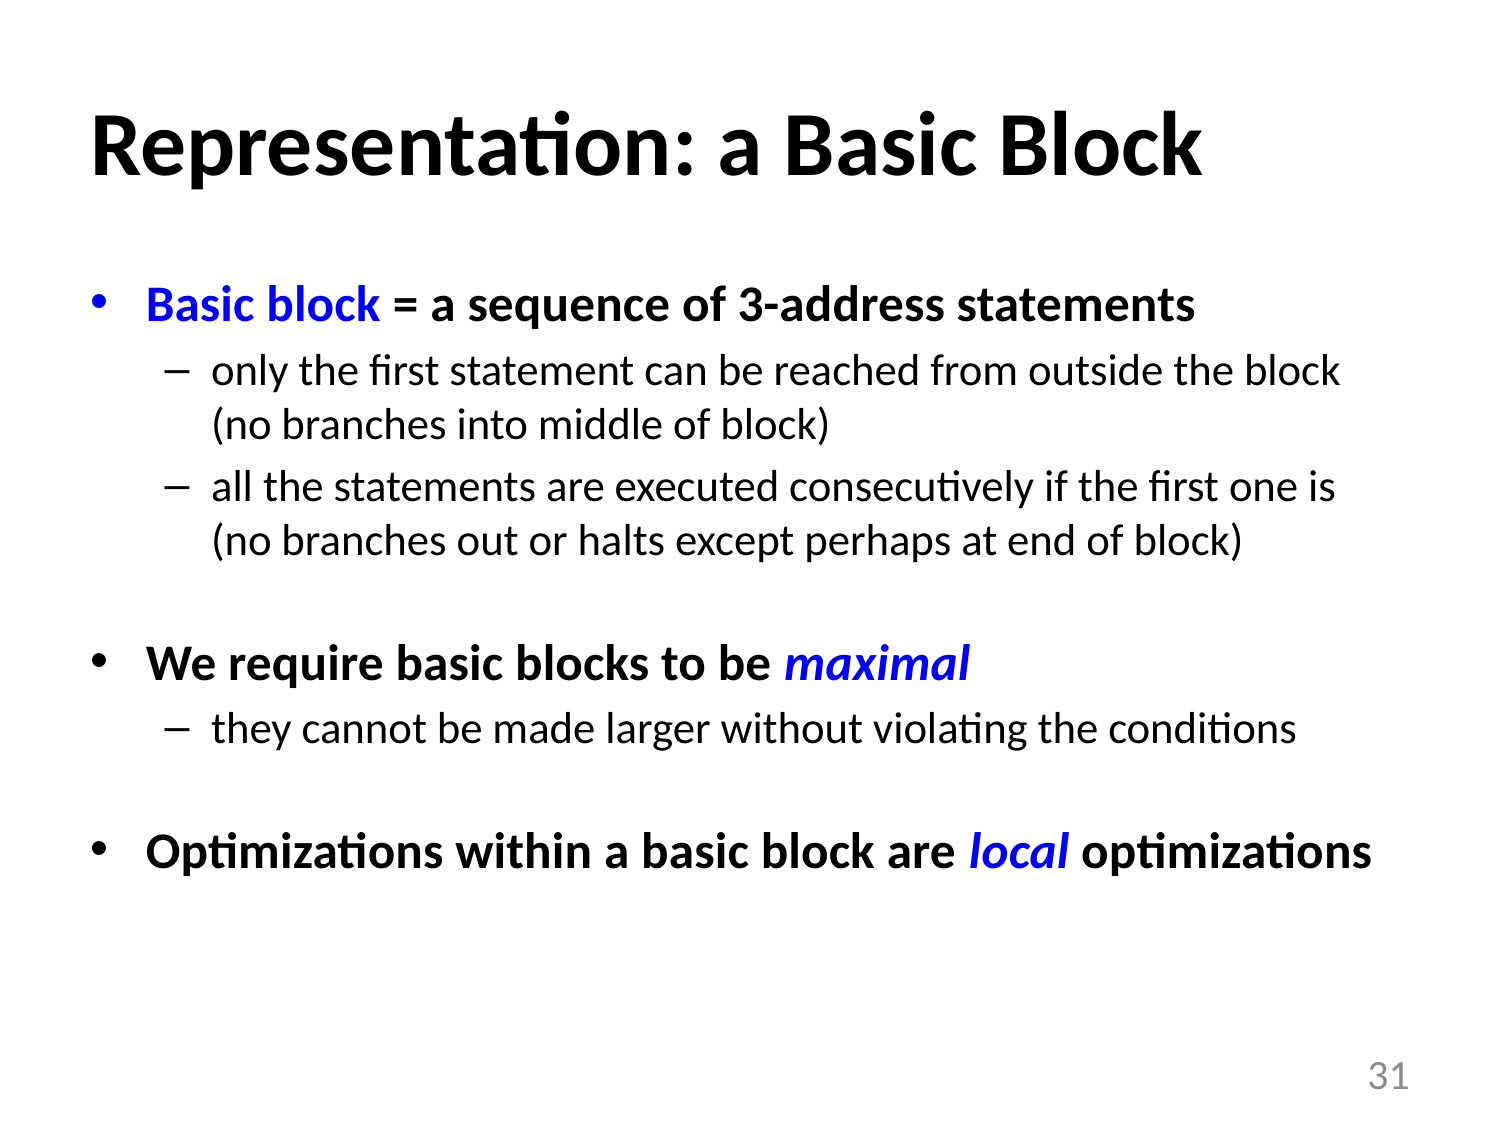

# Representation: a Basic Block
Basic block = a sequence of 3-address statements
only the first statement can be reached from outside the block
(no branches into middle of block)
all the statements are executed consecutively if the first one is
(no branches out or halts except perhaps at end of block)
We require basic blocks to be maximal
they cannot be made larger without violating the conditions
Optimizations within a basic block are local optimizations

31